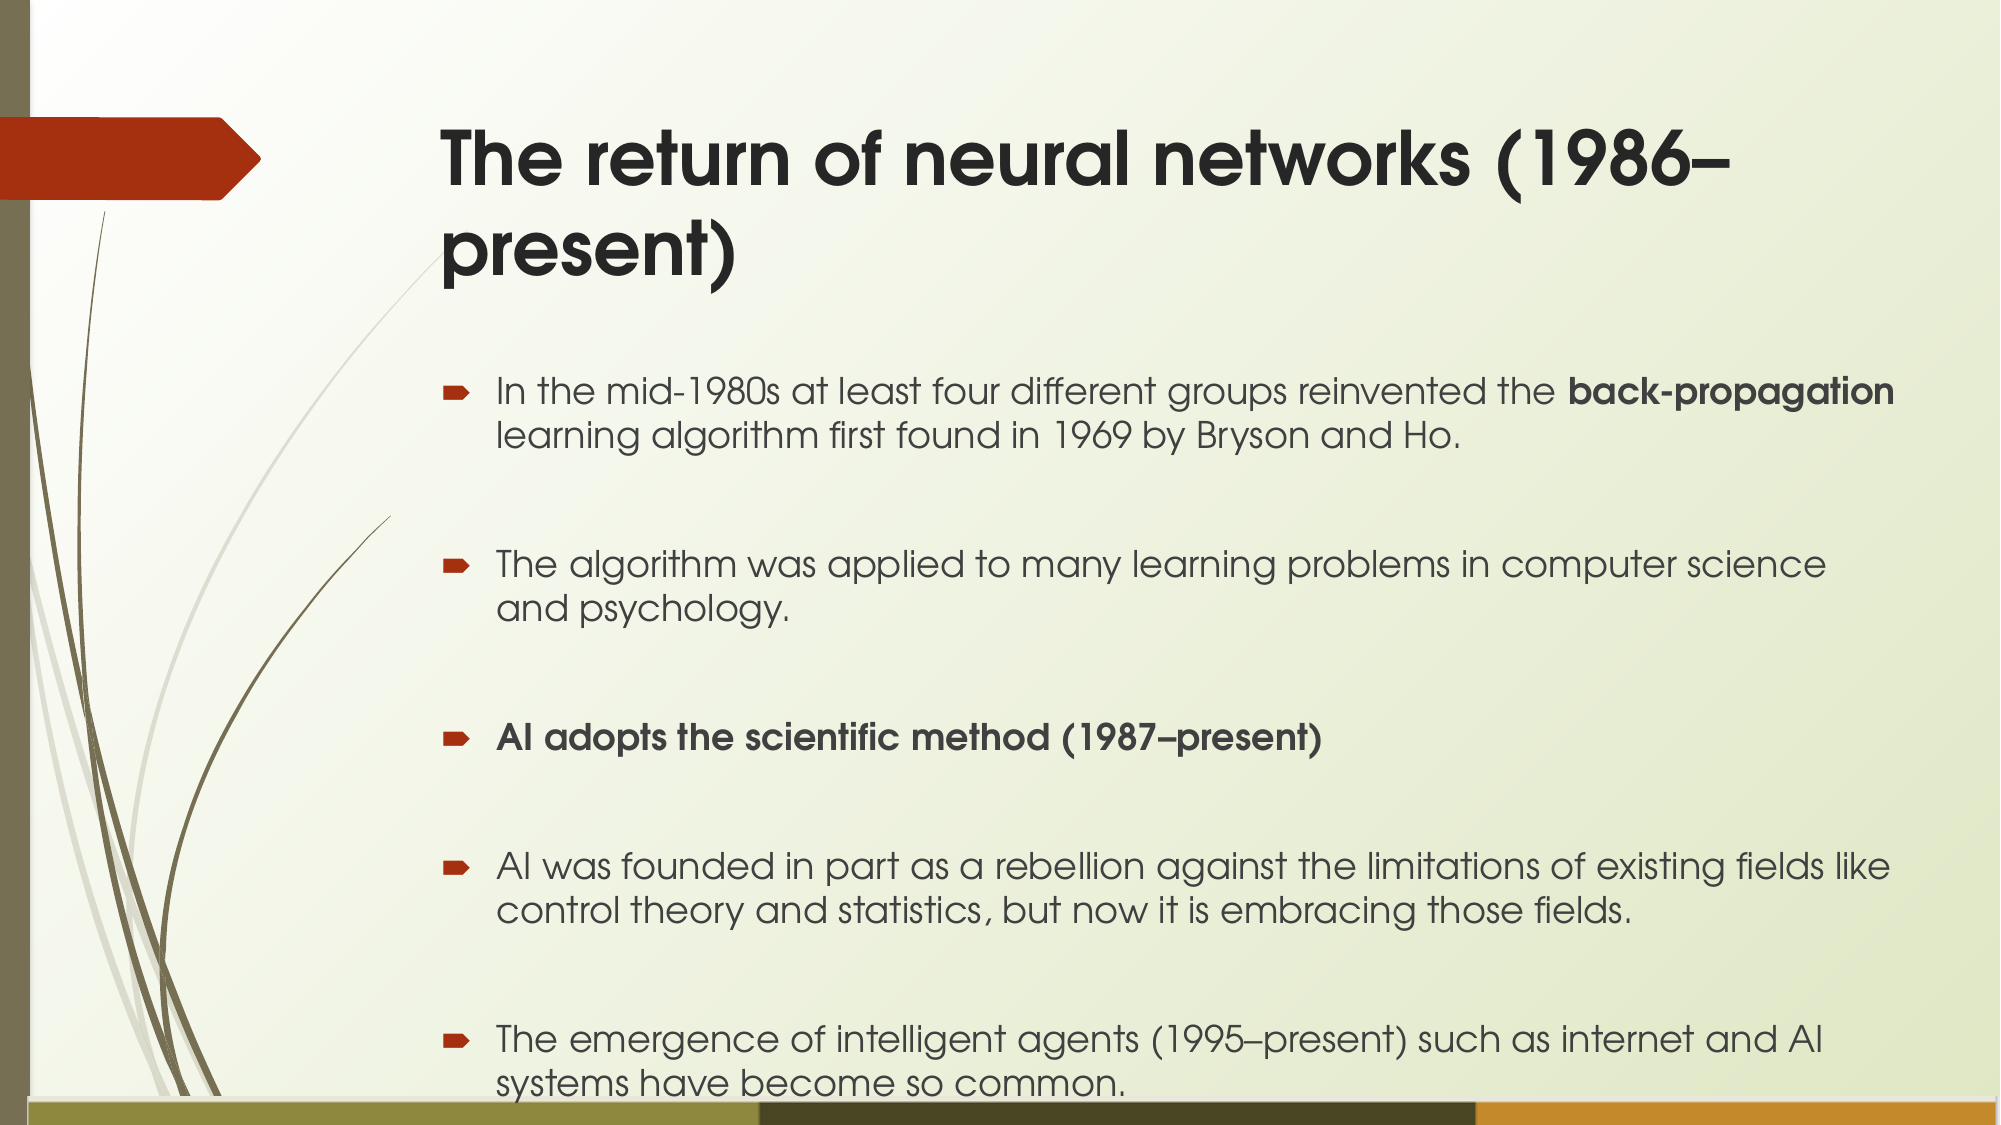

The return of neural networks (1986–present)
In the mid-1980s at least four different groups reinvented the back-propagation learning algorithm first found in 1969 by Bryson and Ho.

The algorithm was applied to many learning problems in computer science and psychology.

AI adopts the scientific method (1987–present)

AI was founded in part as a rebellion against the limitations of existing fields like control theory and statistics, but now it is embracing those fields.

The emergence of intelligent agents (1995–present) such as internet and AI systems have become so common.